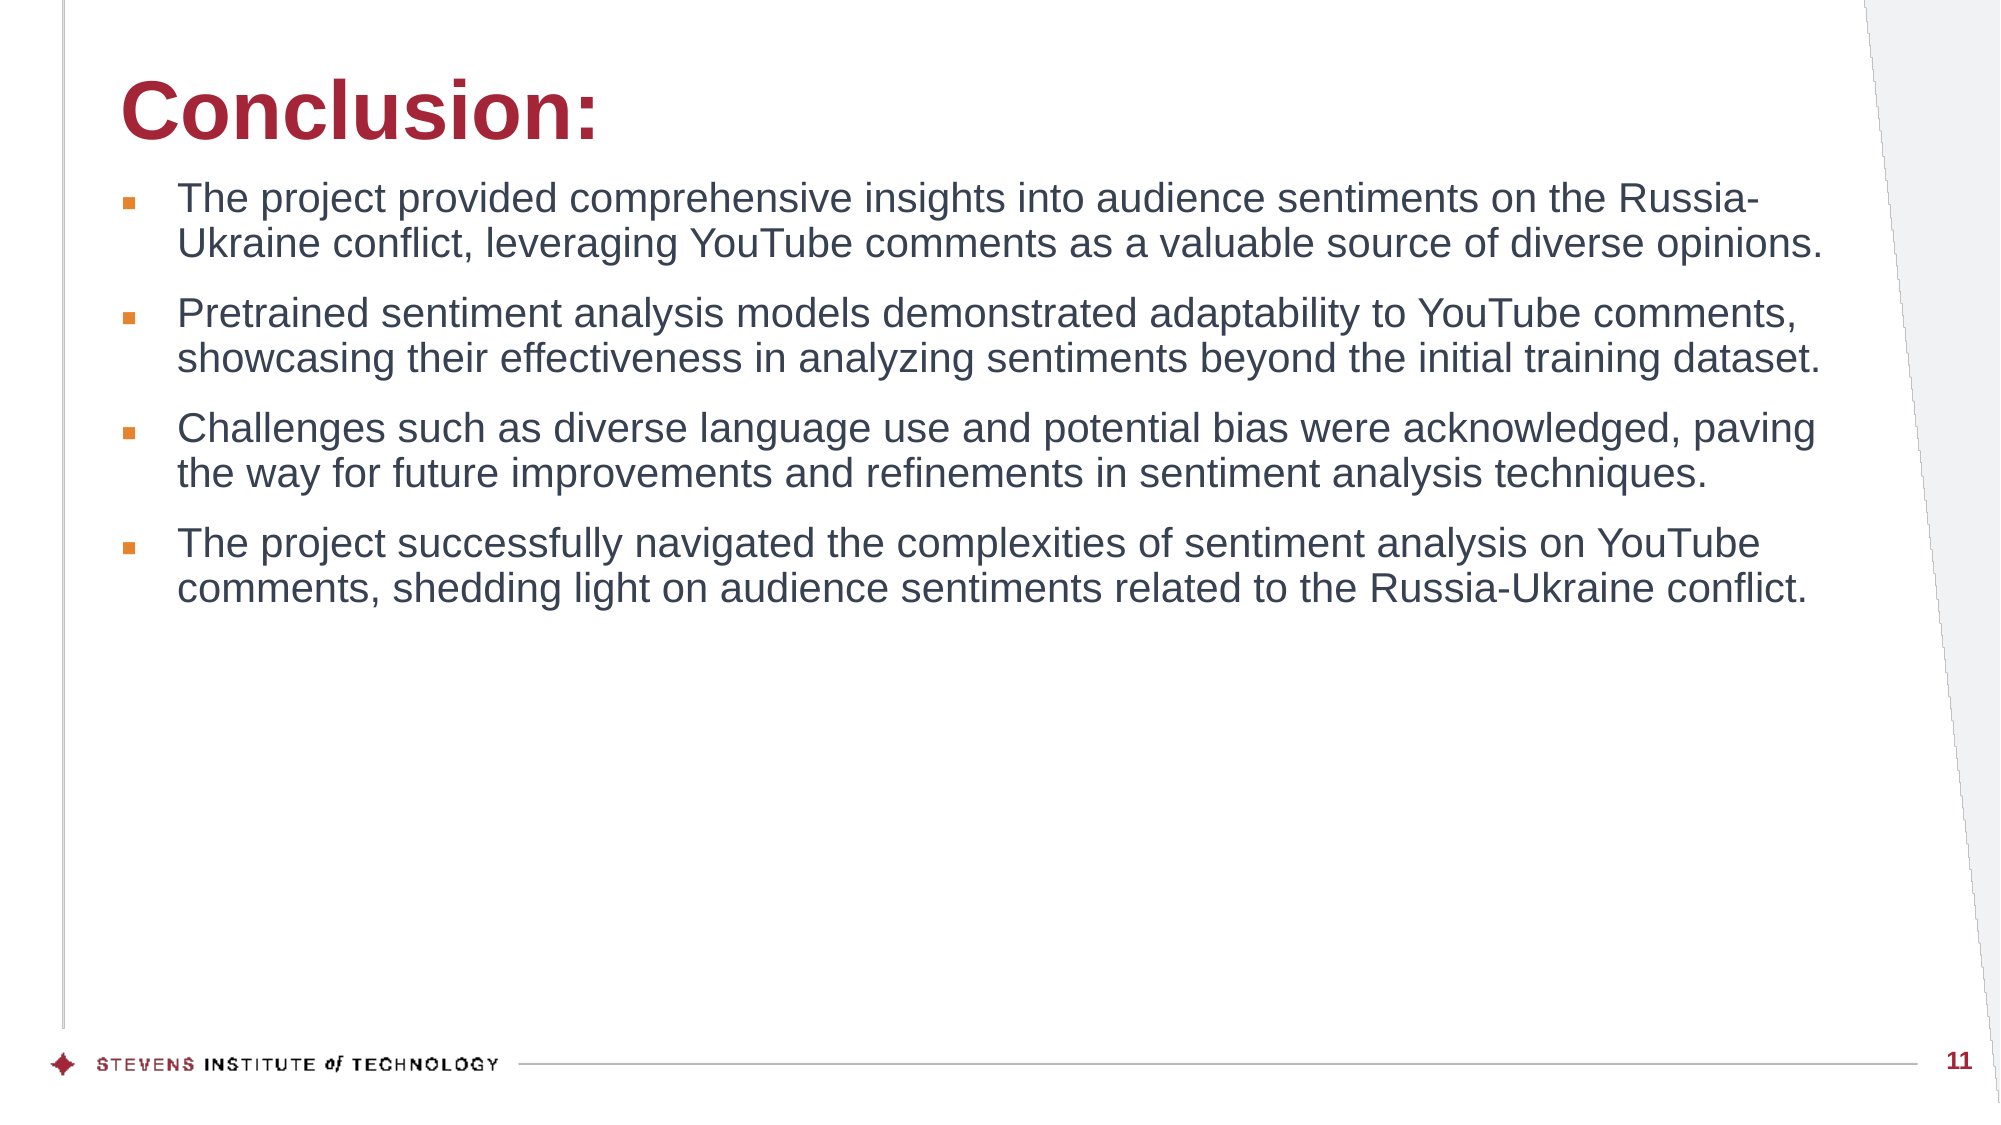

# Conclusion:
The project provided comprehensive insights into audience sentiments on the Russia-Ukraine conflict, leveraging YouTube comments as a valuable source of diverse opinions.
Pretrained sentiment analysis models demonstrated adaptability to YouTube comments, showcasing their effectiveness in analyzing sentiments beyond the initial training dataset.
Challenges such as diverse language use and potential bias were acknowledged, paving the way for future improvements and refinements in sentiment analysis techniques.
The project successfully navigated the complexities of sentiment analysis on YouTube comments, shedding light on audience sentiments related to the Russia-Ukraine conflict.

11